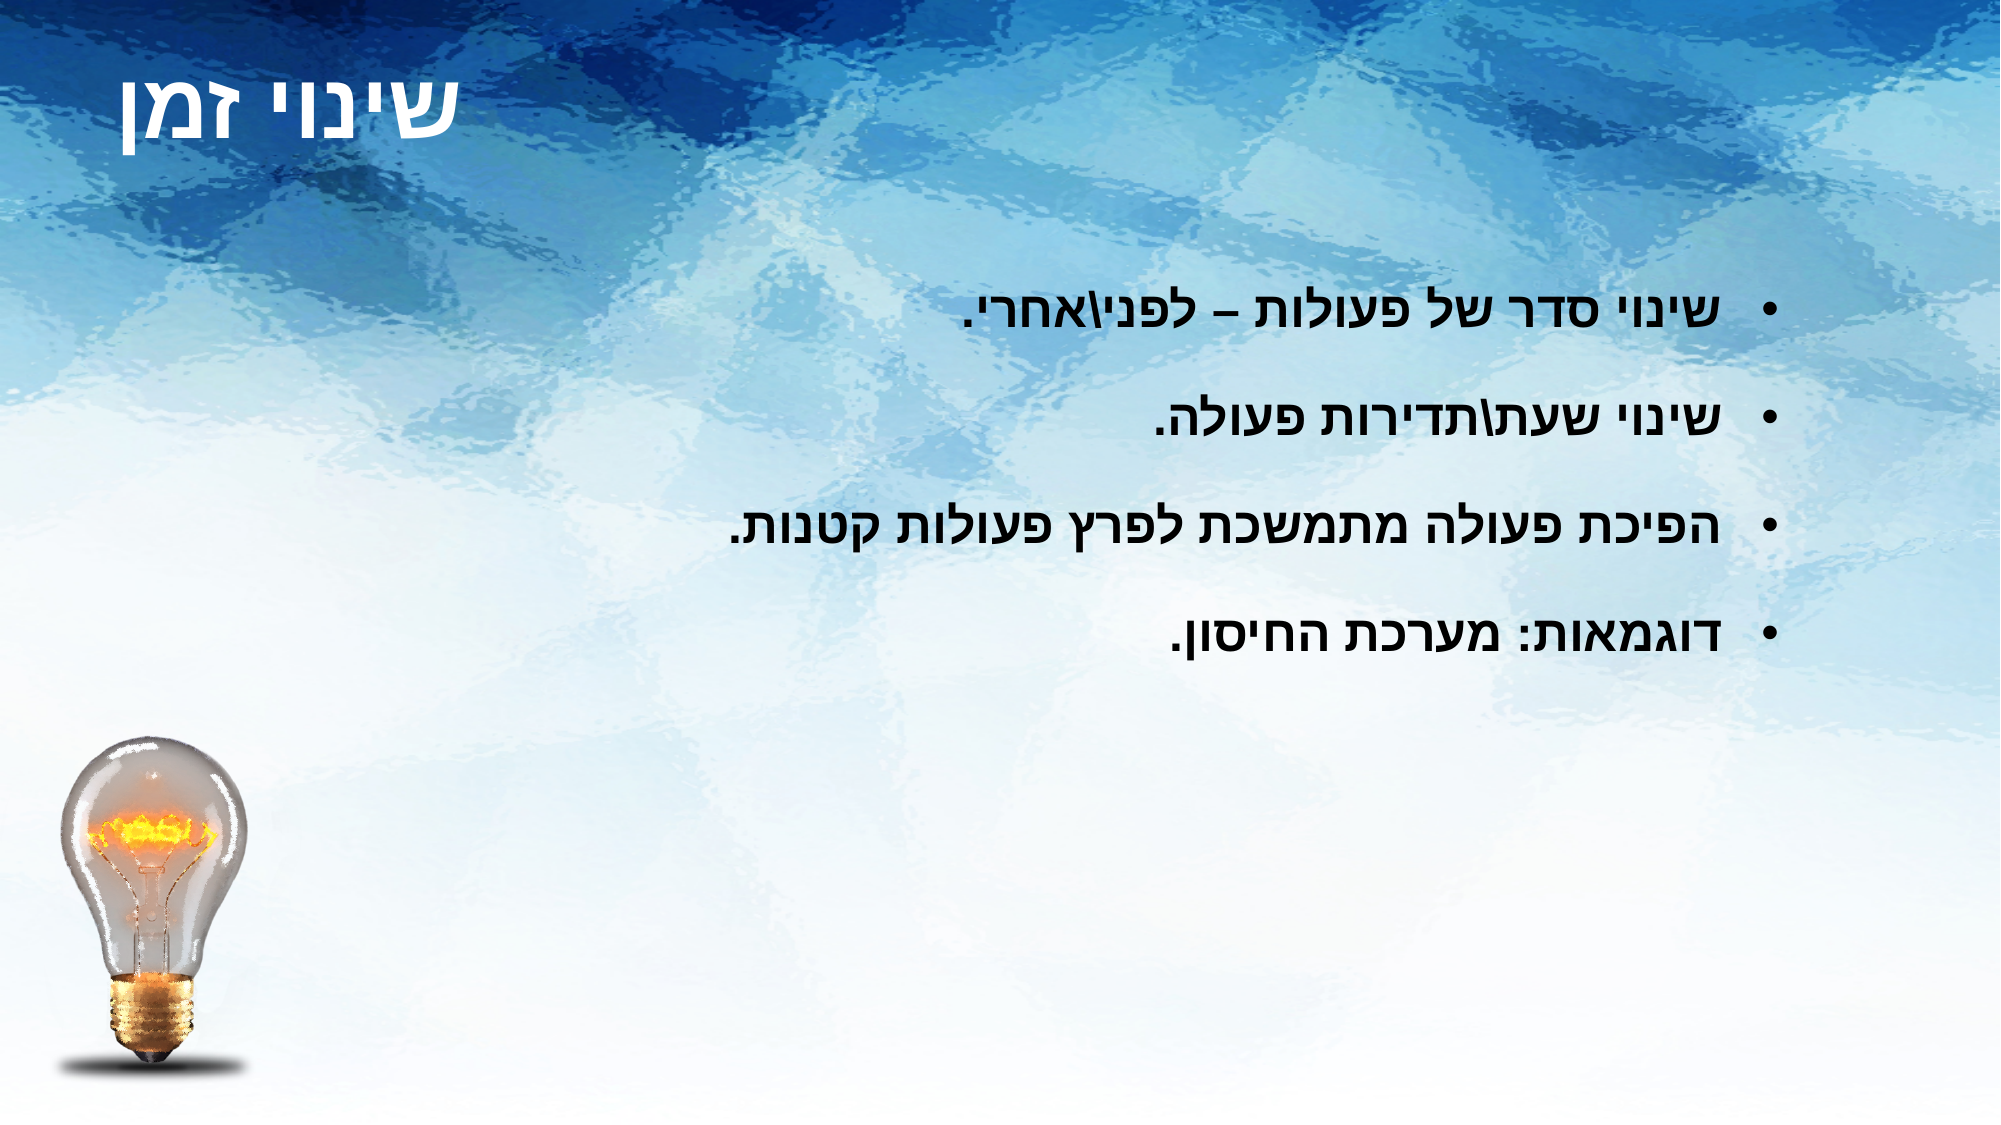

# שינוי זמן
שינוי סדר של פעולות – לפני\אחרי.

שינוי שעת\תדירות פעולה.

הפיכת פעולה מתמשכת לפרץ פעולות קטנות.

דוגמאות: מערכת החיסון.